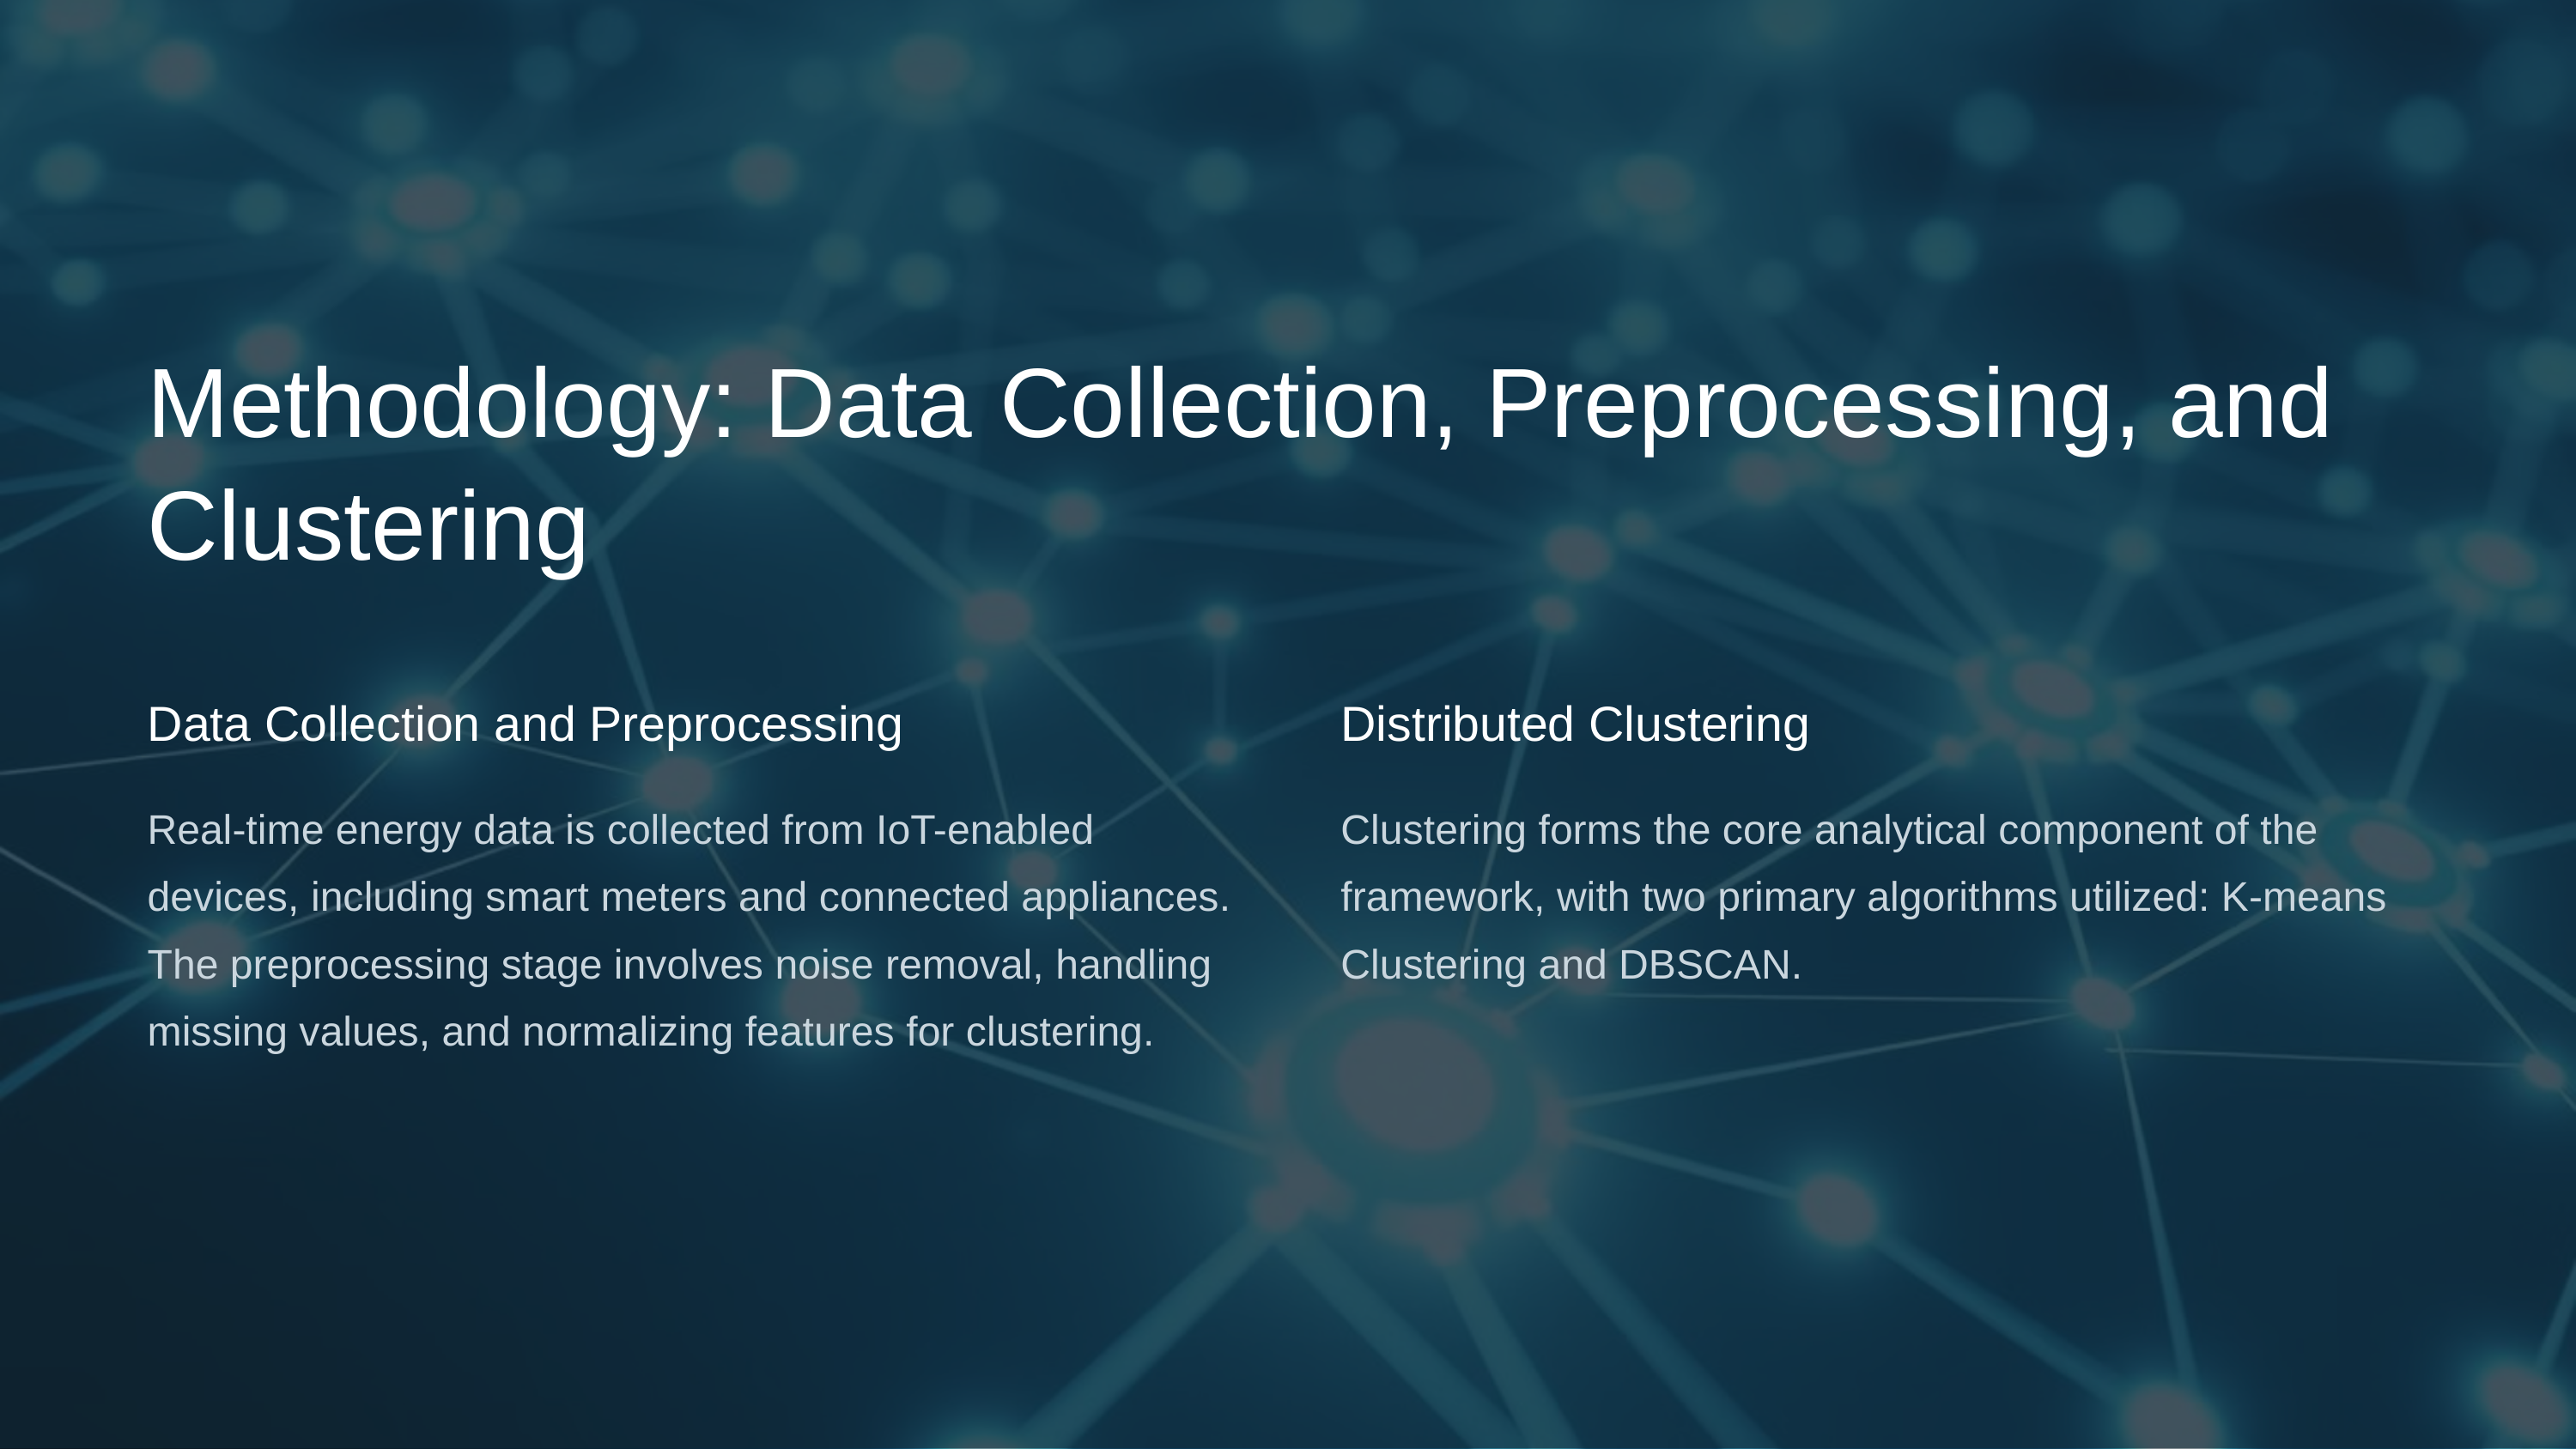

Methodology: Data Collection, Preprocessing, and Clustering
Data Collection and Preprocessing
Distributed Clustering
Real-time energy data is collected from IoT-enabled devices, including smart meters and connected appliances. The preprocessing stage involves noise removal, handling missing values, and normalizing features for clustering.
Clustering forms the core analytical component of the framework, with two primary algorithms utilized: K-means Clustering and DBSCAN.